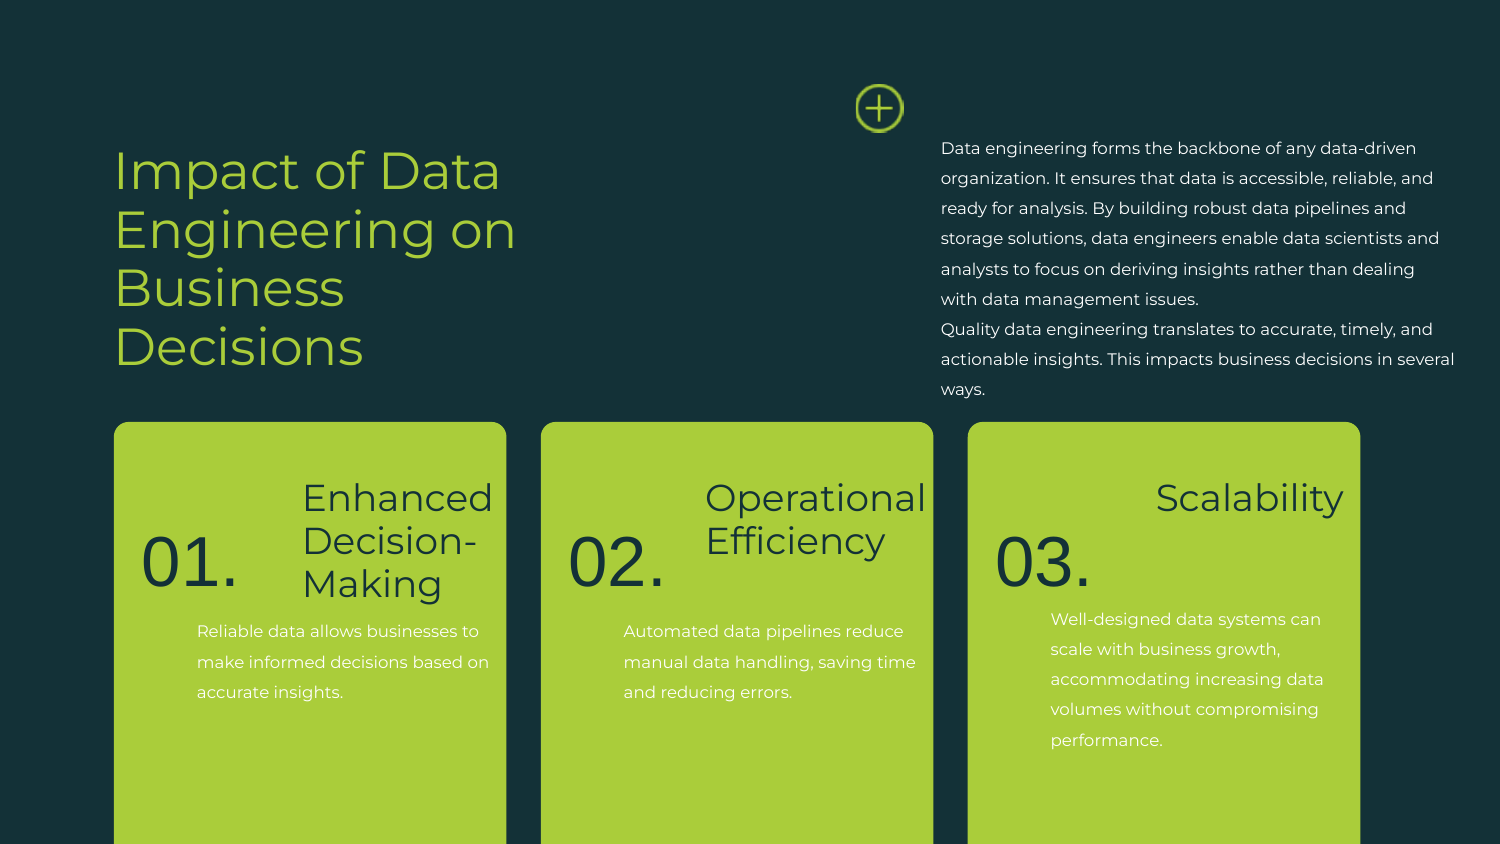

Data engineering forms the backbone of any data-driven organization. It ensures that data is accessible, reliable, and ready for analysis. By building robust data pipelines and storage solutions, data engineers enable data scientists and analysts to focus on deriving insights rather than dealing with data management issues.
Quality data engineering translates to accurate, timely, and actionable insights. This impacts business decisions in several ways.
Impact of Data Engineering on Business Decisions

Enhanced Decision-Making
Scalability
Operational Efficiency
01.
02.
03.
Well-designed data systems can scale with business growth, accommodating increasing data volumes without compromising performance.
Reliable data allows businesses to make informed decisions based on accurate insights.
Automated data pipelines reduce manual data handling, saving time and reducing errors.